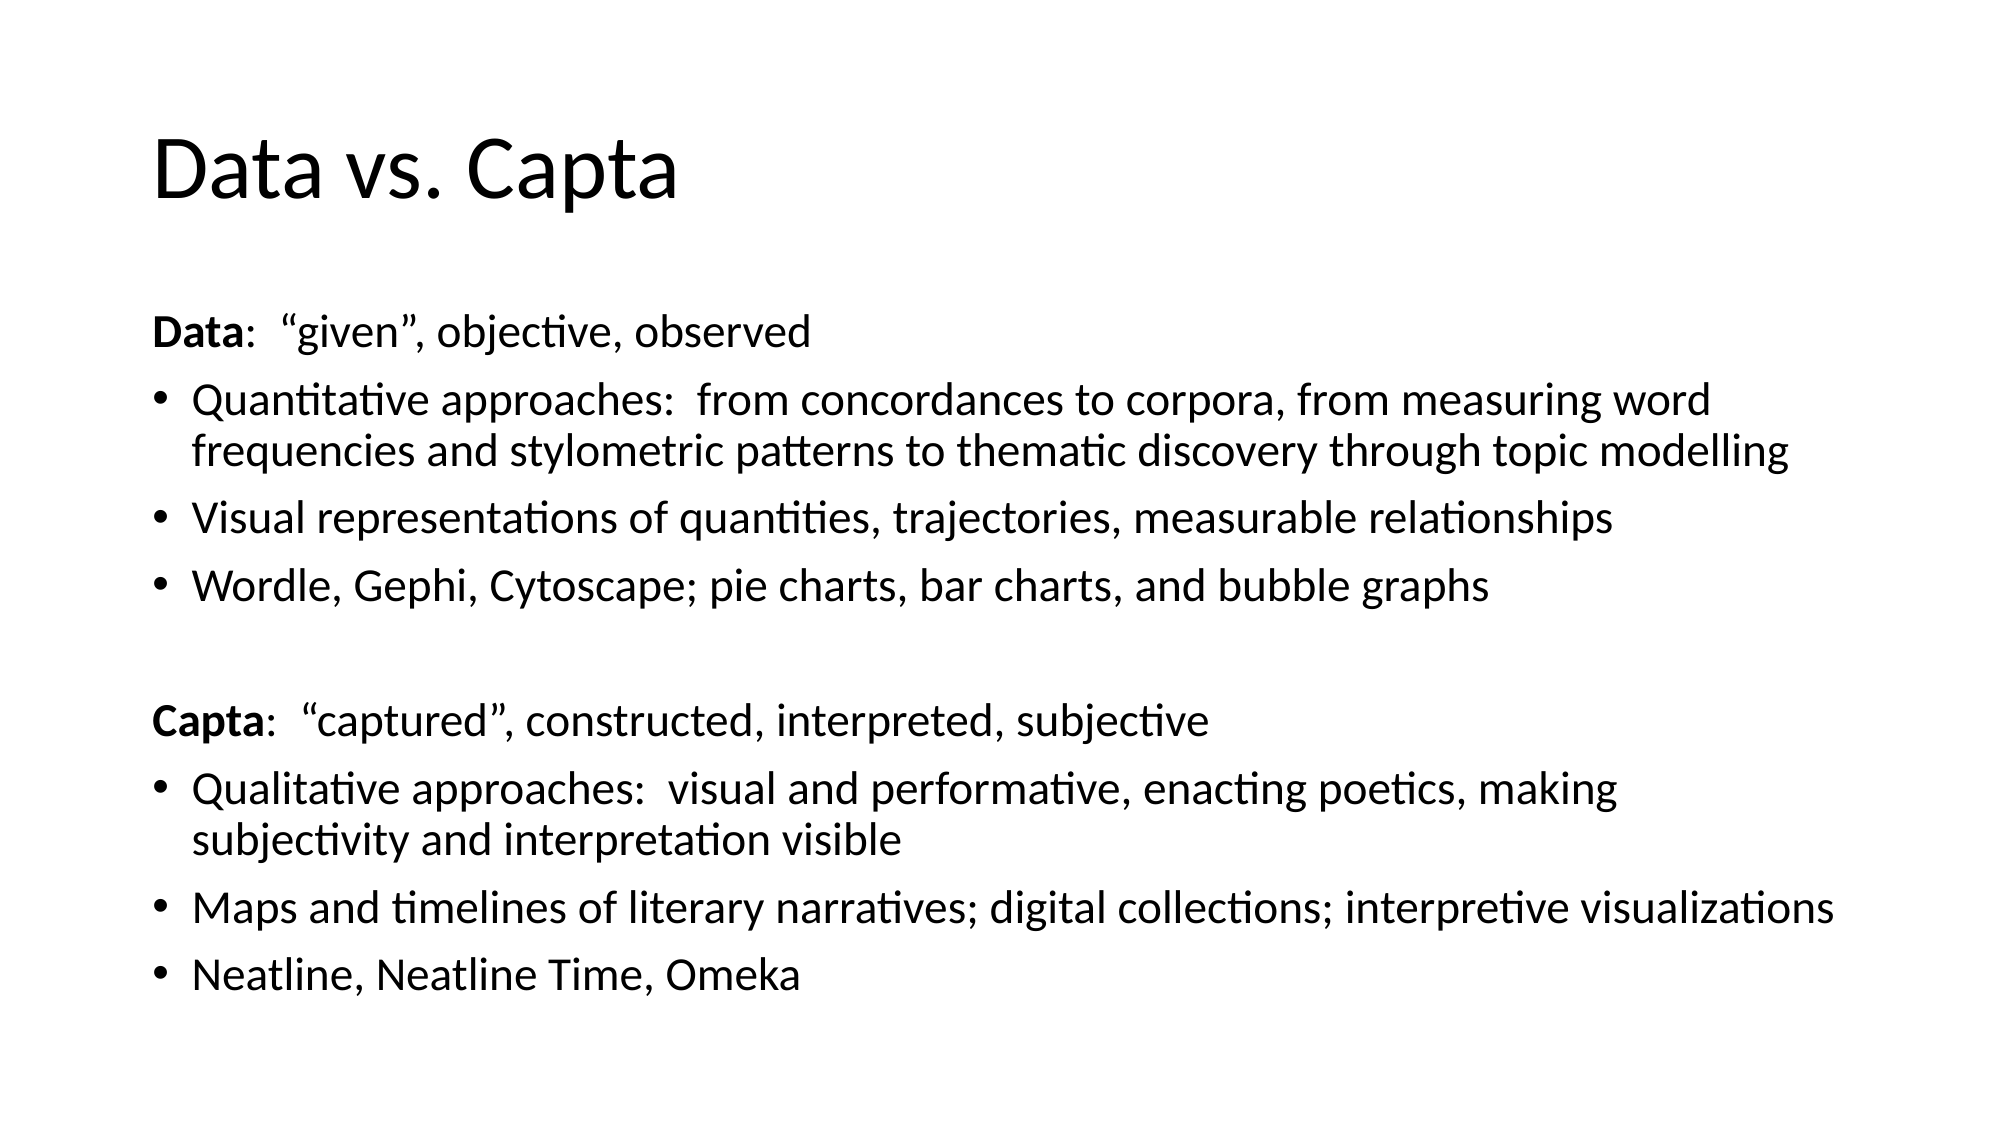

# Data vs. Capta
Data:  “given”, objective, observed
Quantitative approaches:  from concordances to corpora, from measuring word frequencies and stylometric patterns to thematic discovery through topic modelling
Visual representations of quantities, trajectories, measurable relationships
Wordle, Gephi, Cytoscape; pie charts, bar charts, and bubble graphs

Capta:  “captured”, constructed, interpreted, subjective
Qualitative approaches:  visual and performative, enacting poetics, making subjectivity and interpretation visible
Maps and timelines of literary narratives; digital collections; interpretive visualizations
Neatline, Neatline Time, Omeka